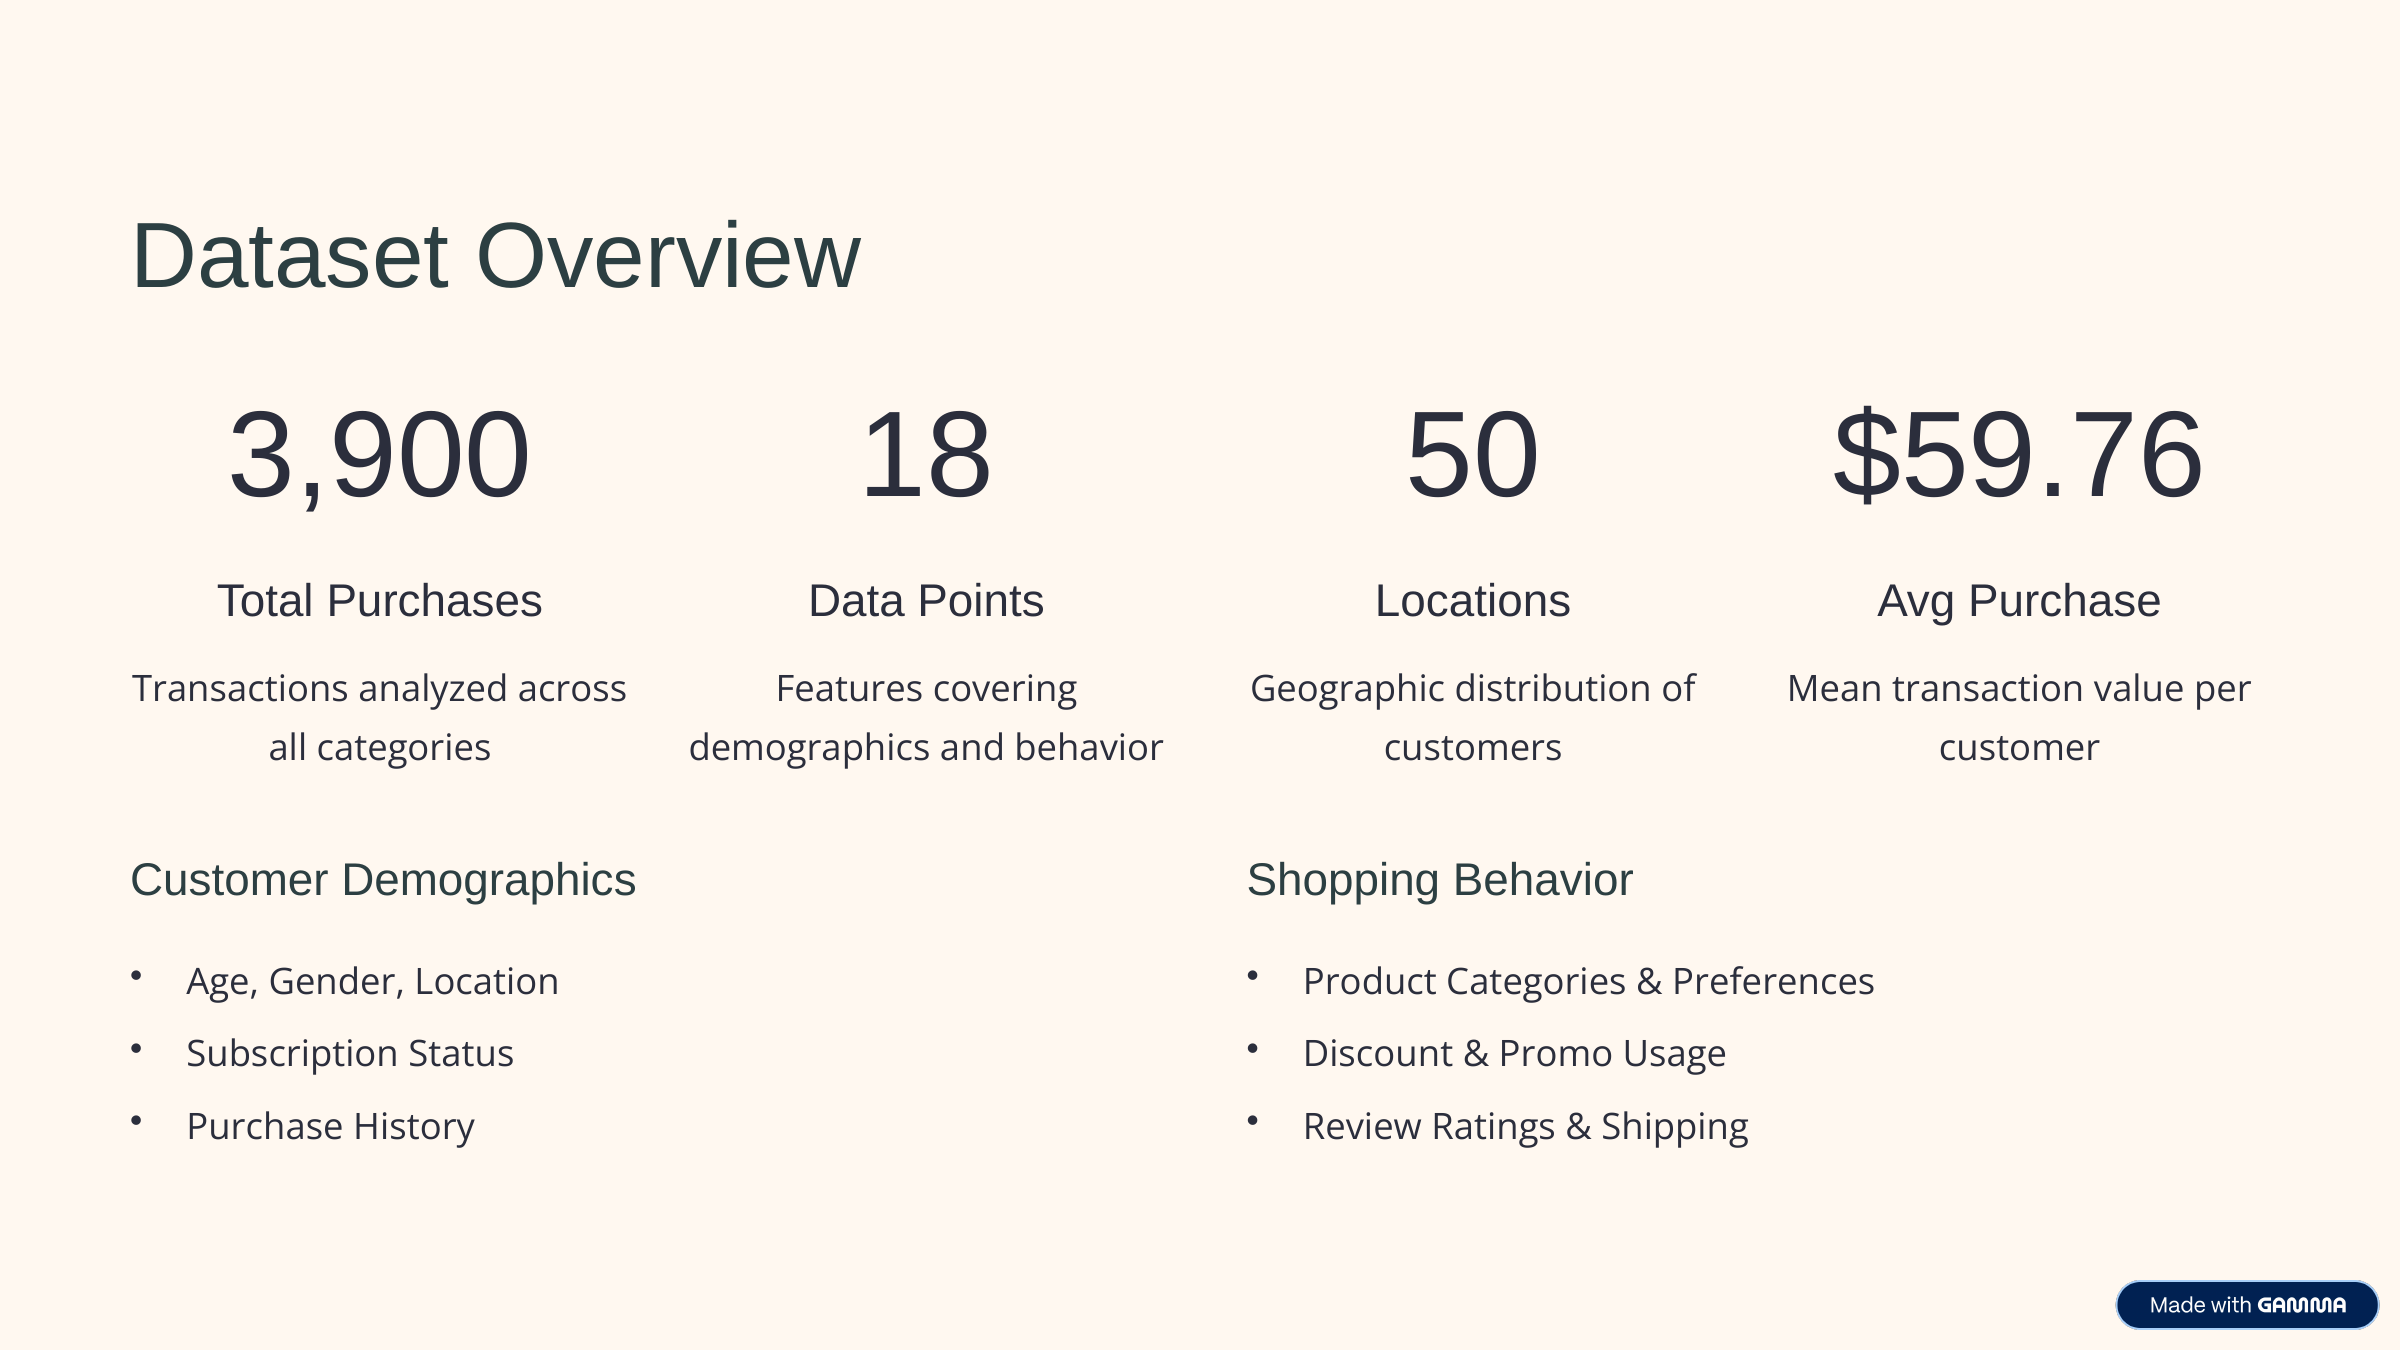

Dataset Overview
3,900
18
50
$59.76
Total Purchases
Data Points
Locations
Avg Purchase
Transactions analyzed across all categories
Features covering demographics and behavior
Geographic distribution of customers
Mean transaction value per customer
Customer Demographics
Shopping Behavior
Age, Gender, Location
Product Categories & Preferences
Subscription Status
Discount & Promo Usage
Purchase History
Review Ratings & Shipping